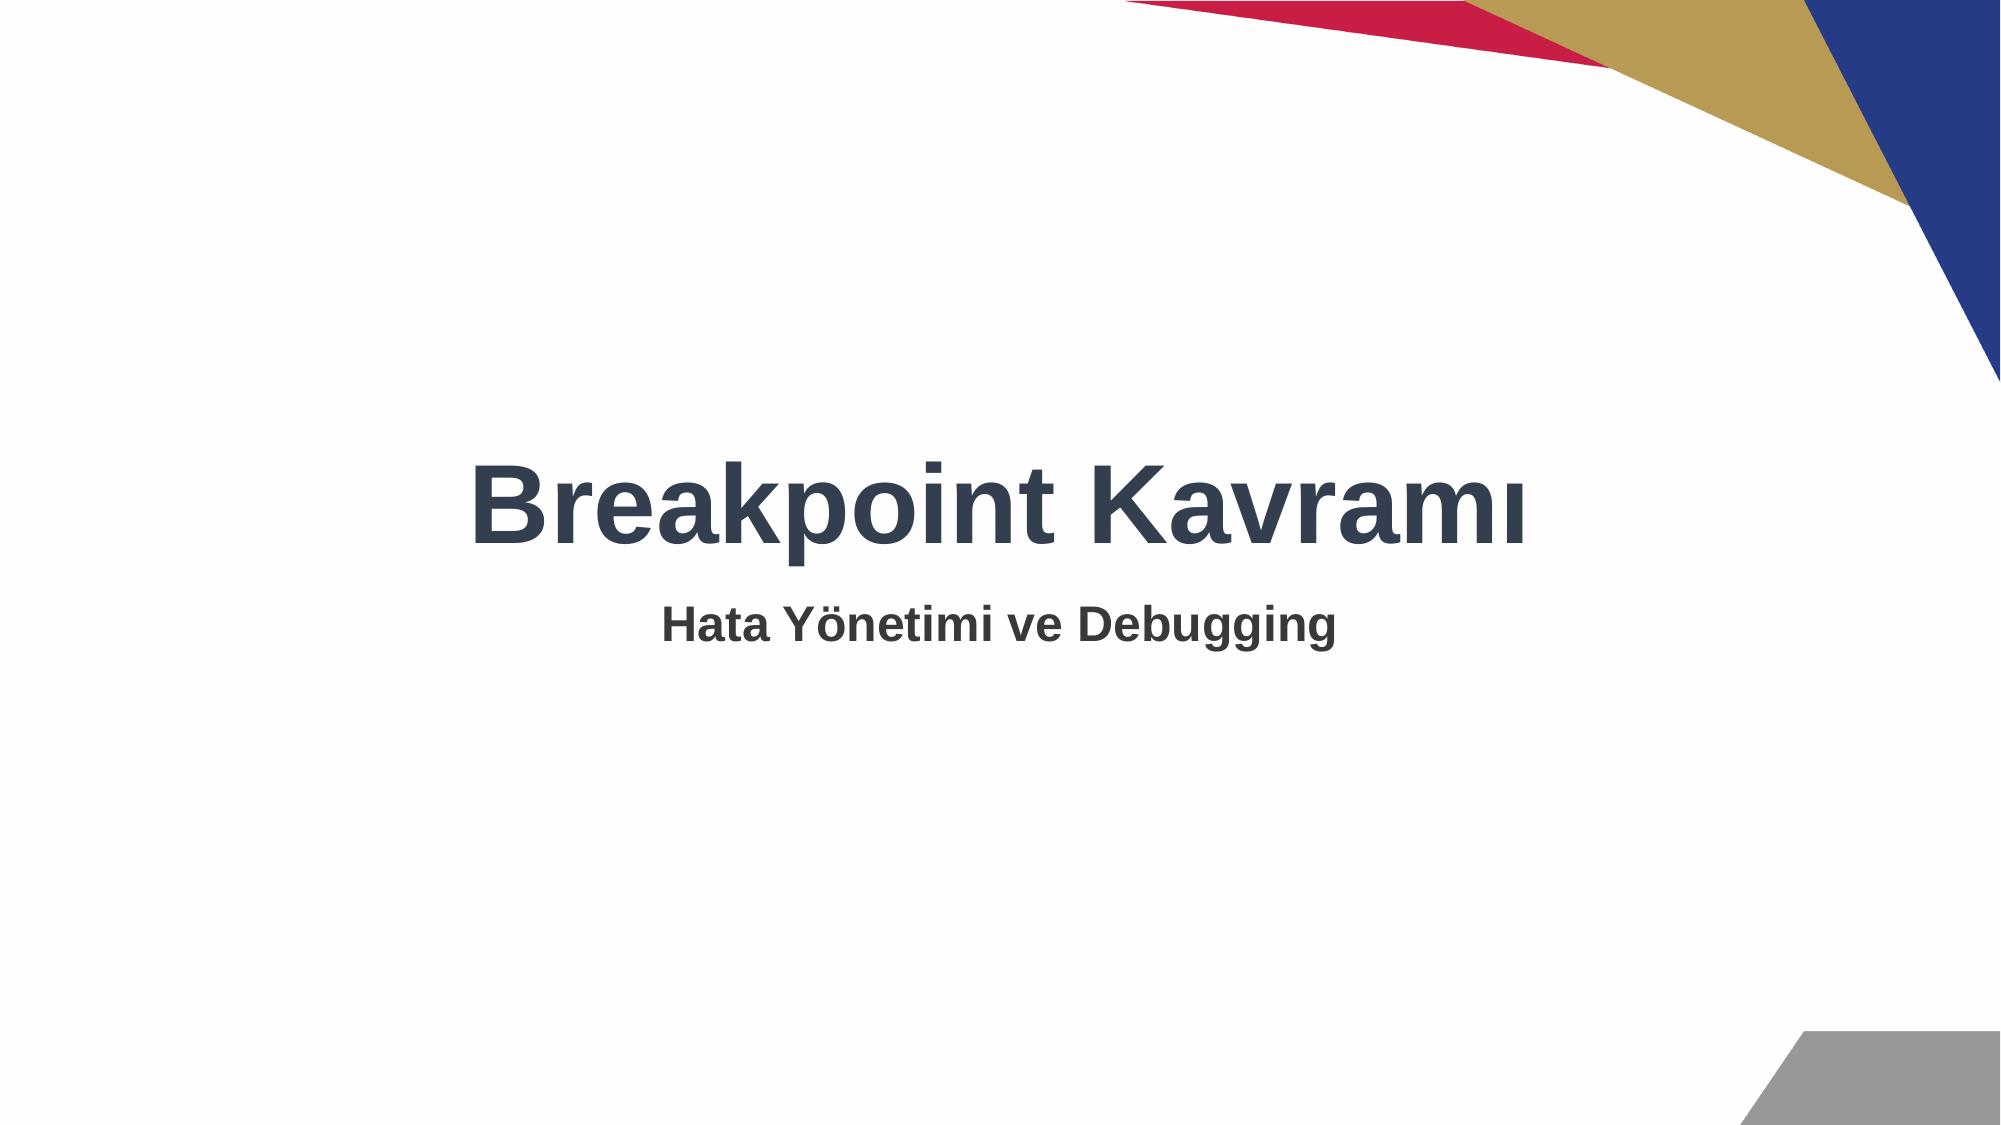

# Breakpoint Kavramı
Hata Yönetimi ve Debugging